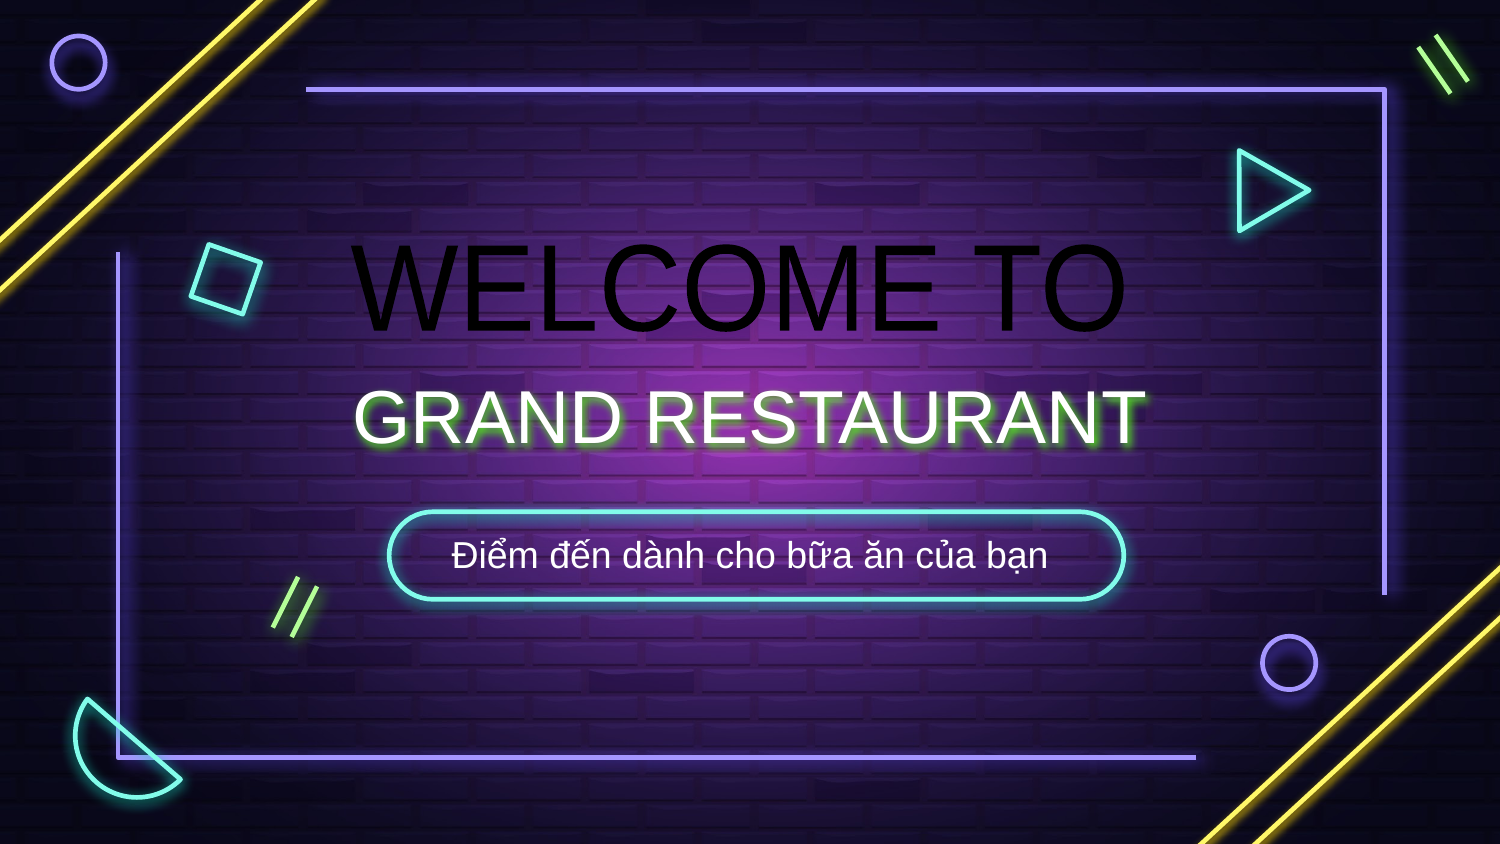

WELCOME TO

# GRAND RESTAURANT

Điểm đến dành cho bữa ăn của bạn